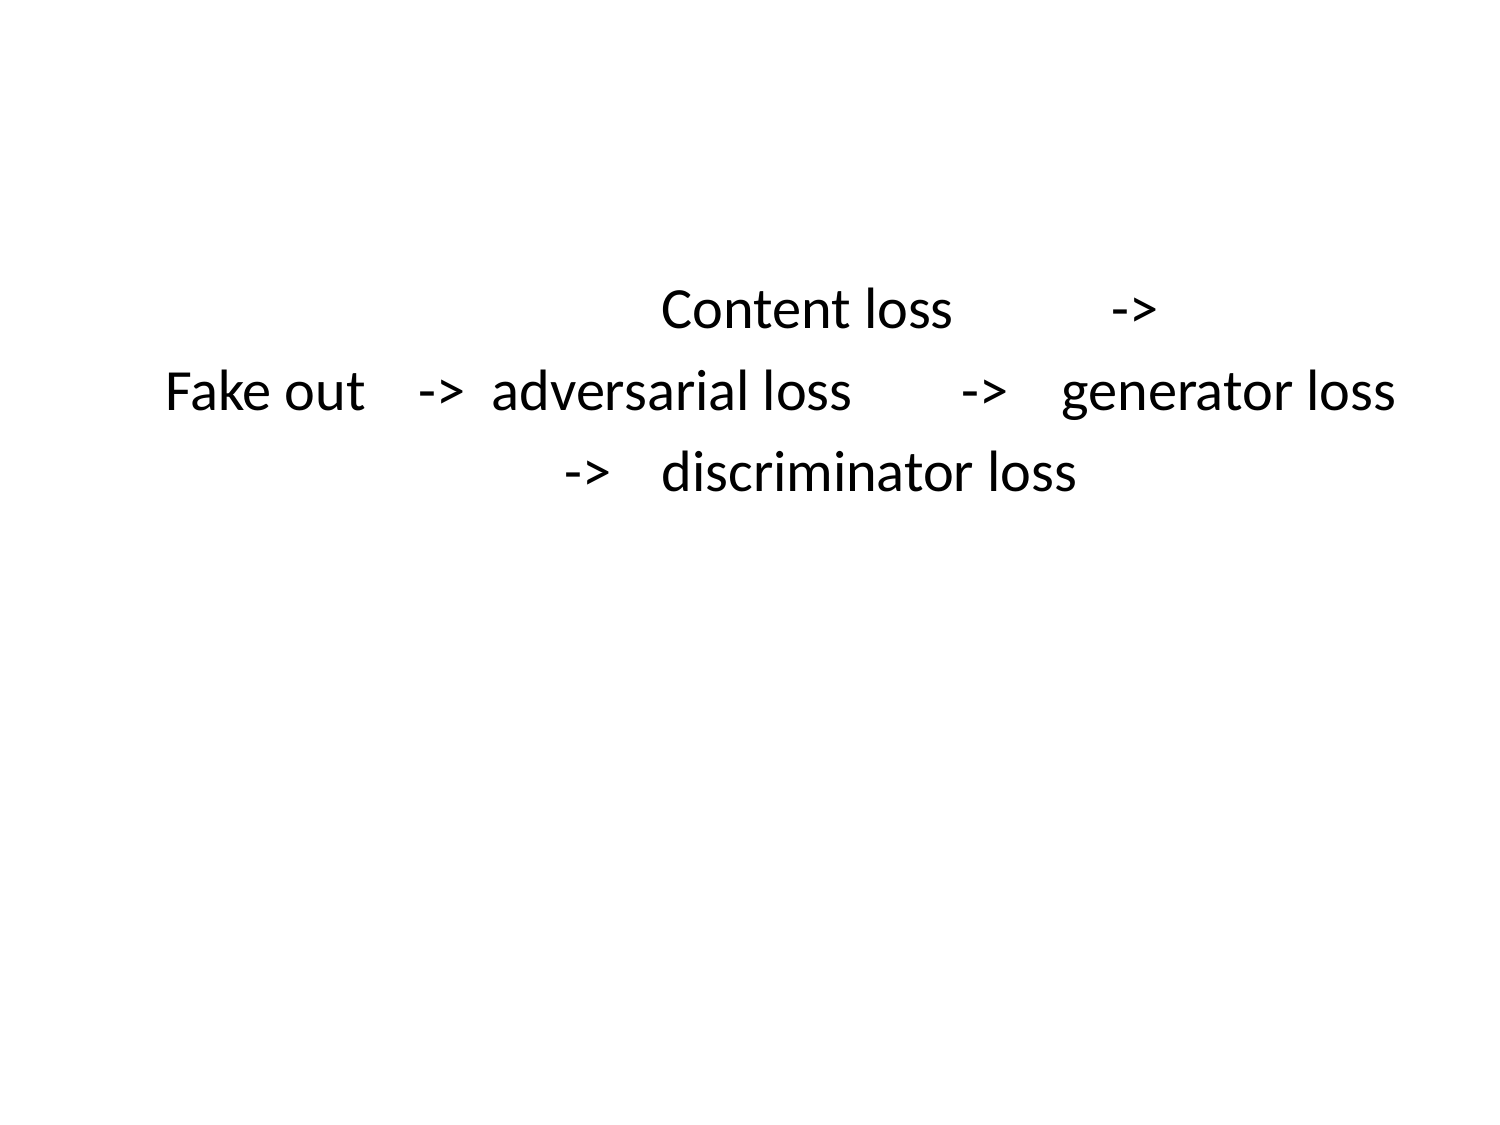

#
				Content loss 	->
Fake out    ->  adversarial loss	->    generator loss
			    ->	discriminator loss